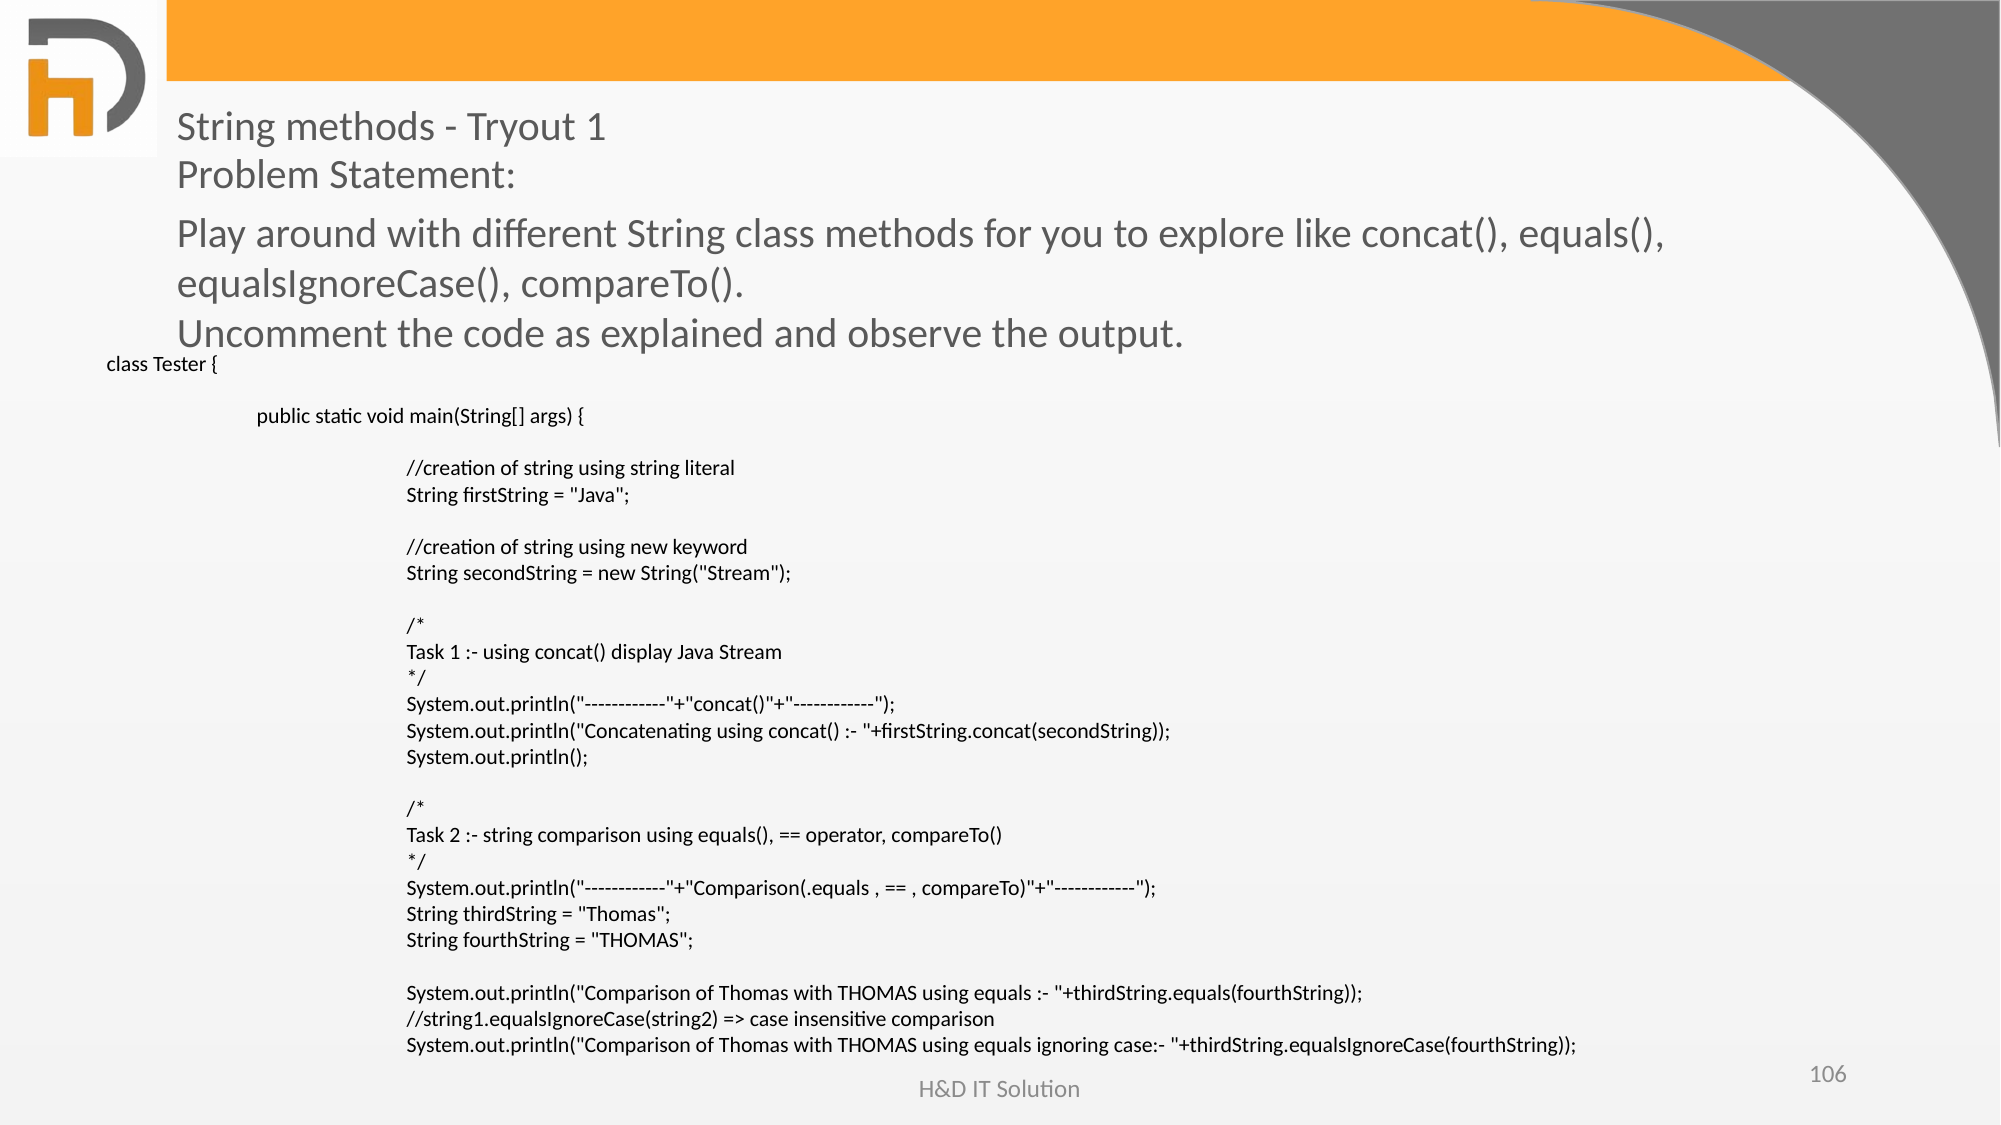

String methods - Tryout 1
Problem Statement:
Play around with different String class methods for you to explore like concat(), equals(), equalsIgnoreCase(), compareTo().
Uncomment the code as explained and observe the output.

class Tester {

	public static void main(String[] args) {

		//creation of string using string literal
		String firstString = "Java";

		//creation of string using new keyword
		String secondString = new String("Stream");

		/*
		Task 1 :- using concat() display Java Stream
		*/
		System.out.println("------------"+"concat()"+"------------");
		System.out.println("Concatenating using concat() :- "+firstString.concat(secondString));
		System.out.println();

		/*
		Task 2 :- string comparison using equals(), == operator, compareTo()
		*/
		System.out.println("------------"+"Comparison(.equals , == , compareTo)"+"------------");
		String thirdString = "Thomas";
		String fourthString = "THOMAS";

		System.out.println("Comparison of Thomas with THOMAS using equals :- "+thirdString.equals(fourthString));
		//string1.equalsIgnoreCase(string2) => case insensitive comparison
		System.out.println("Comparison of Thomas with THOMAS using equals ignoring case:- "+thirdString.equalsIgnoreCase(fourthString));
106
H&D IT Solution